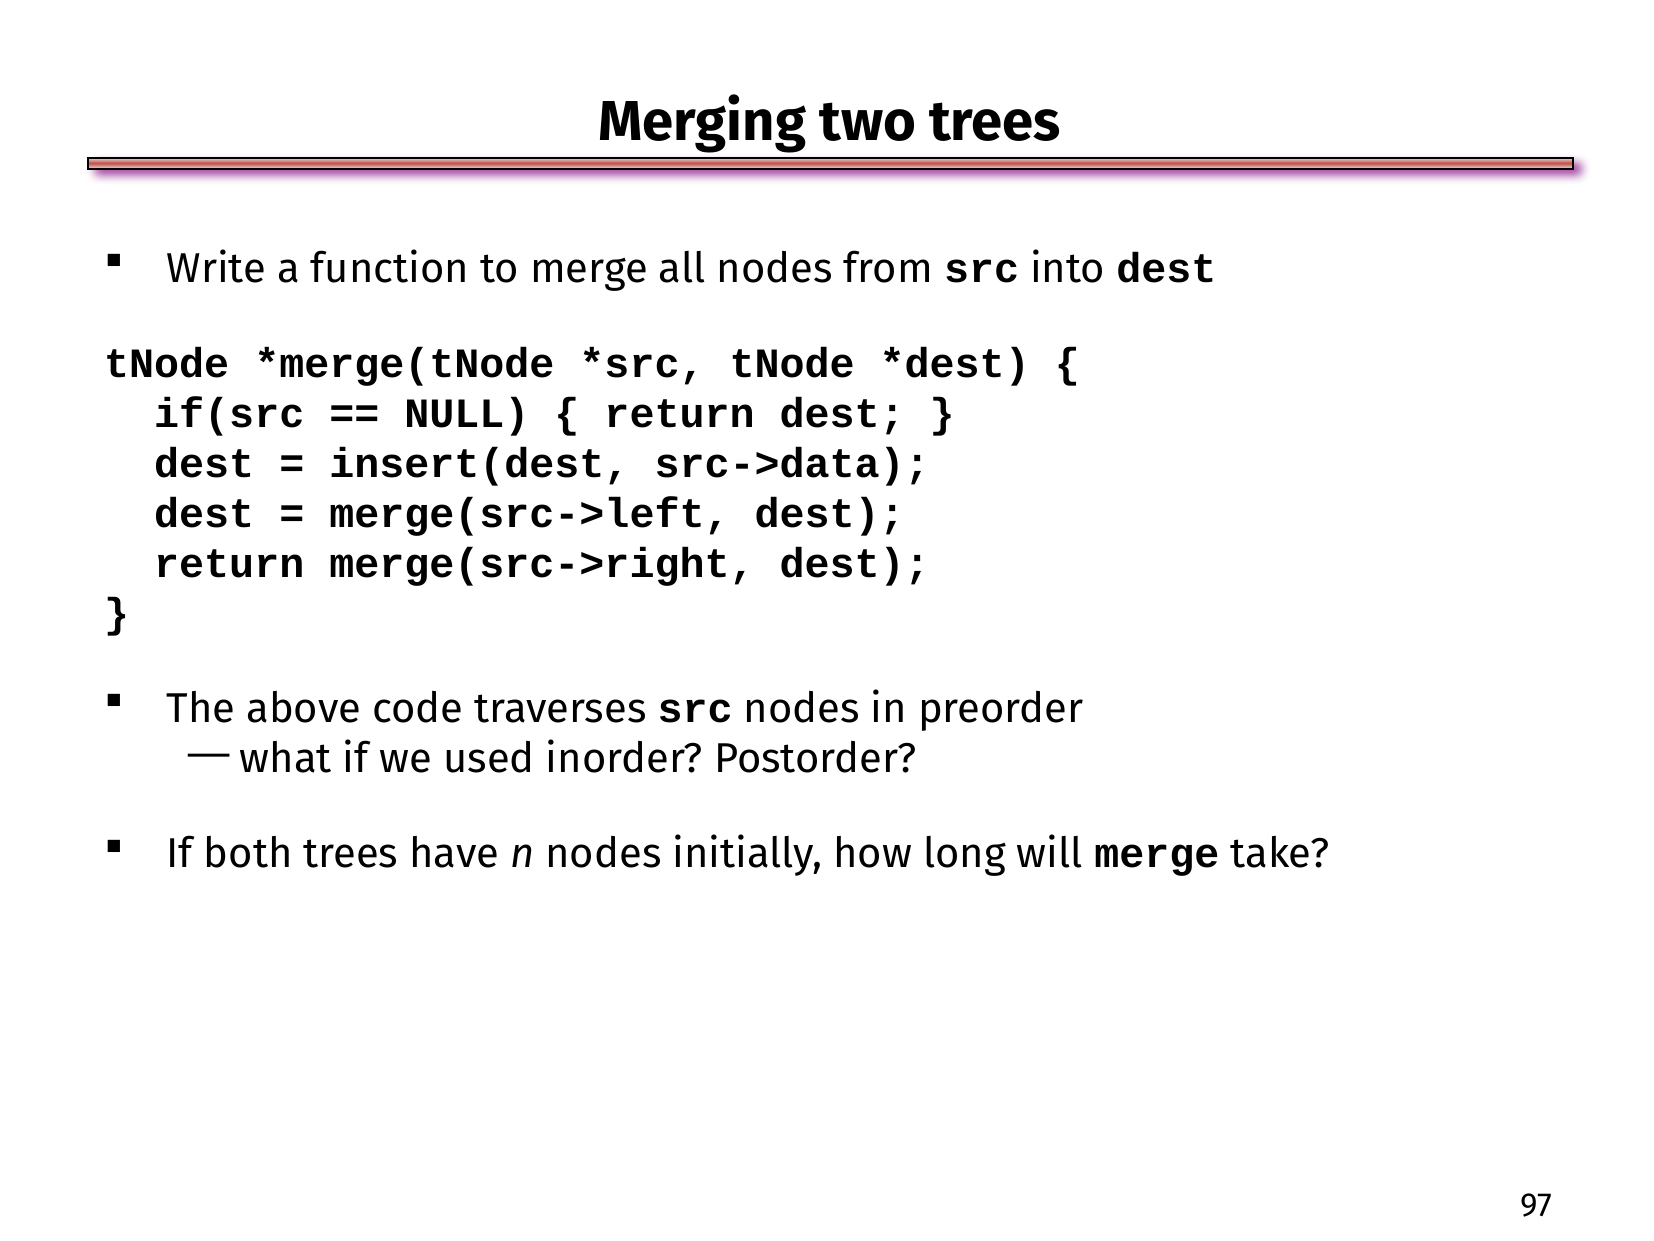

Merging two trees

Write a function to merge all nodes from src into dest

tNode *merge(tNode *src, tNode *dest) {
  if(src == NULL) { return dest; }
  dest = insert(dest, src->data);
  dest = merge(src->left, dest);
  return merge(src->right, dest);
}

The above code traverses src nodes in preorder
what if we used inorder? Postorder?

If both trees have n nodes initially, how long will merge take?
97